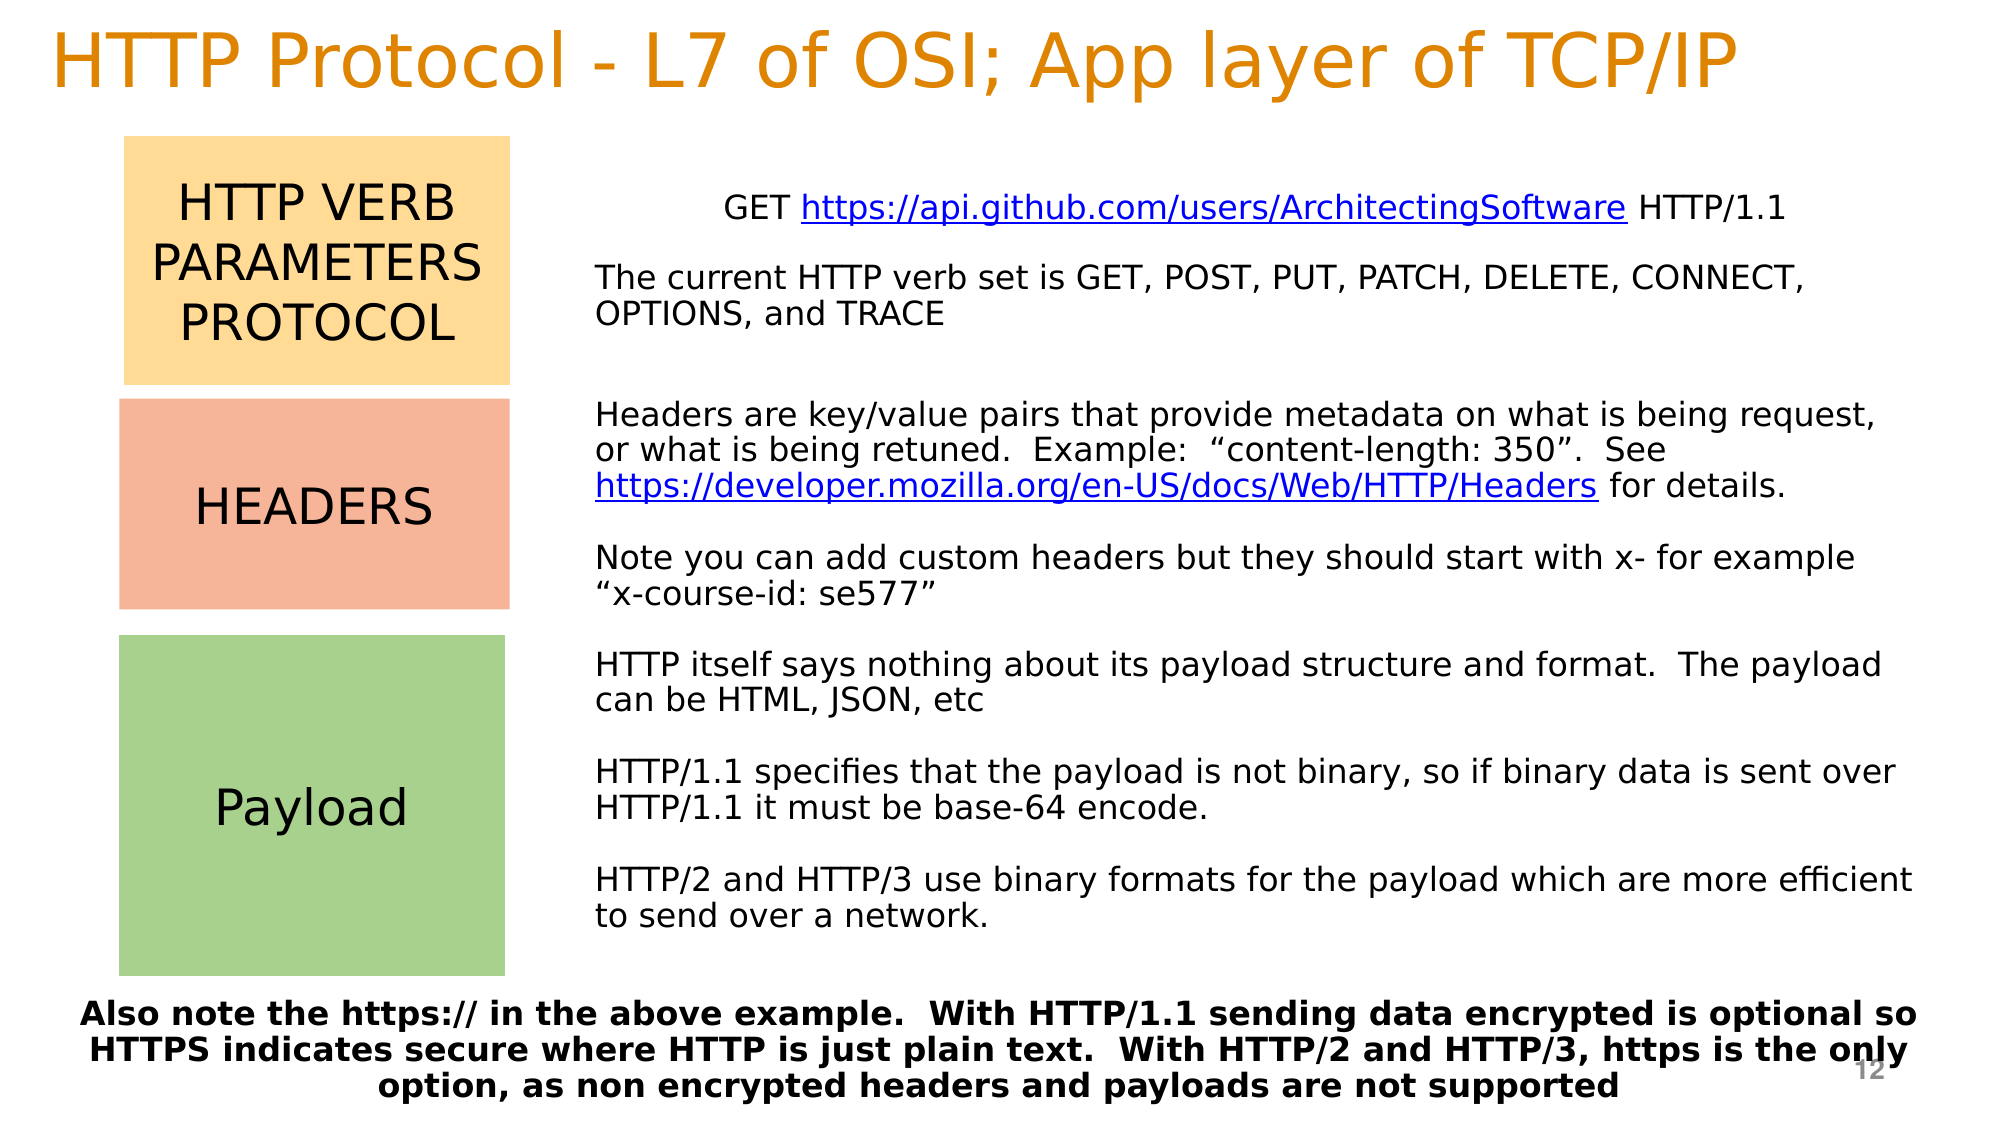

# HTTP Protocol - L7 of OSI; App layer of TCP/IP
HTTP VERB
PARAMETERS
PROTOCOL
GET https://api.github.com/users/ArchitectingSoftware HTTP/1.1
The current HTTP verb set is GET, POST, PUT, PATCH, DELETE, CONNECT,
OPTIONS, and TRACE
Headers are key/value pairs that provide metadata on what is being request,
or what is being retuned.  Example:  “content-length: 350”.  See https://developer.mozilla.org/en-US/docs/Web/HTTP/Headers for details.
Note you can add custom headers but they should start with x- for example
“x-course-id: se577”
HEADERS
Payload
HTTP itself says nothing about its payload structure and format.  The payload can be HTML, JSON, etc
HTTP/1.1 specifies that the payload is not binary, so if binary data is sent over
HTTP/1.1 it must be base-64 encode.
HTTP/2 and HTTP/3 use binary formats for the payload which are more efficient to send over a network.
Also note the https:// in the above example.  With HTTP/1.1 sending data encrypted is optional so HTTPS indicates secure where HTTP is just plain text.  With HTTP/2 and HTTP/3, https is the only option, as non encrypted headers and payloads are not supported
12